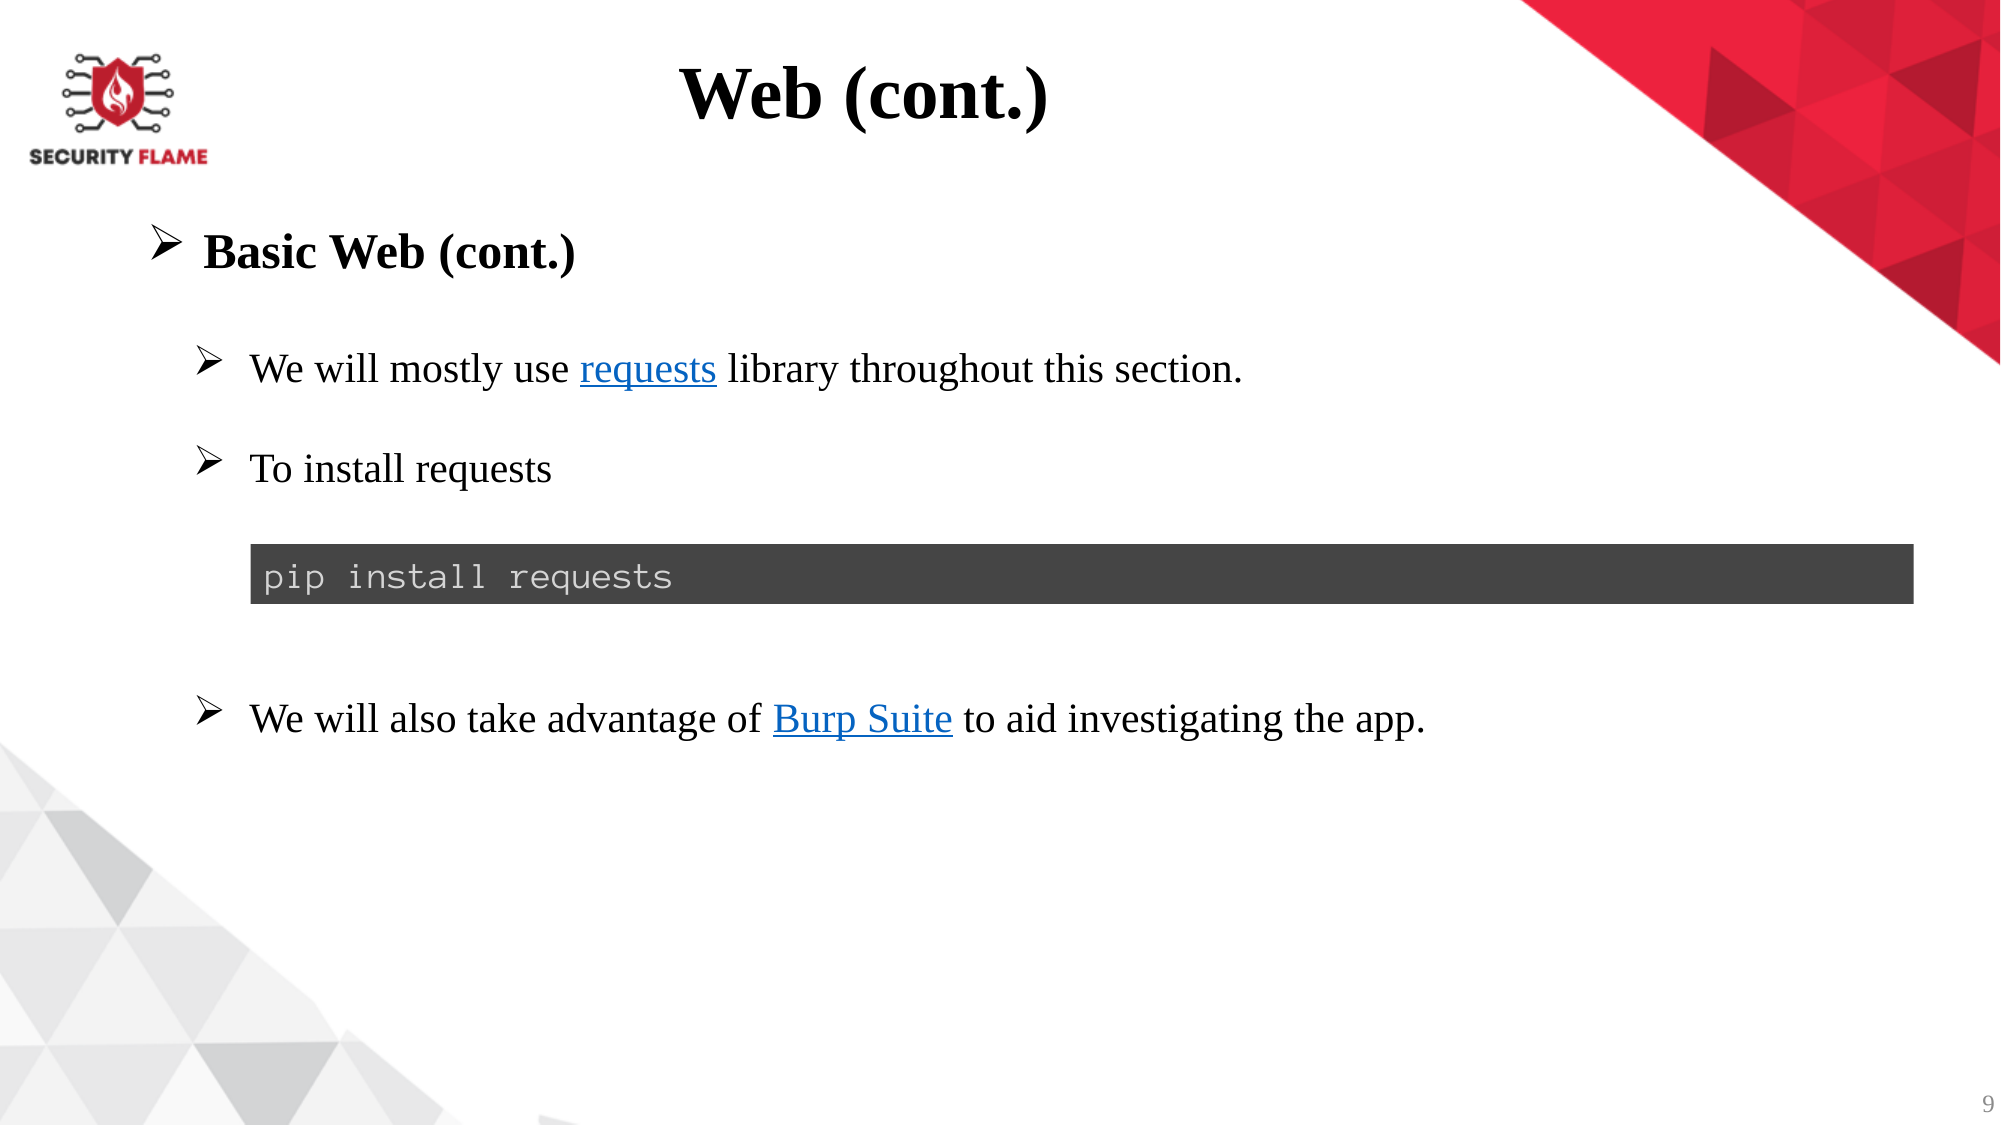

Web (cont.)
Basic Web (cont.)
We will mostly use requests library throughout this section.

To install requests

We will also take advantage of Burp Suite to aid investigating the app.
pip install requests
9